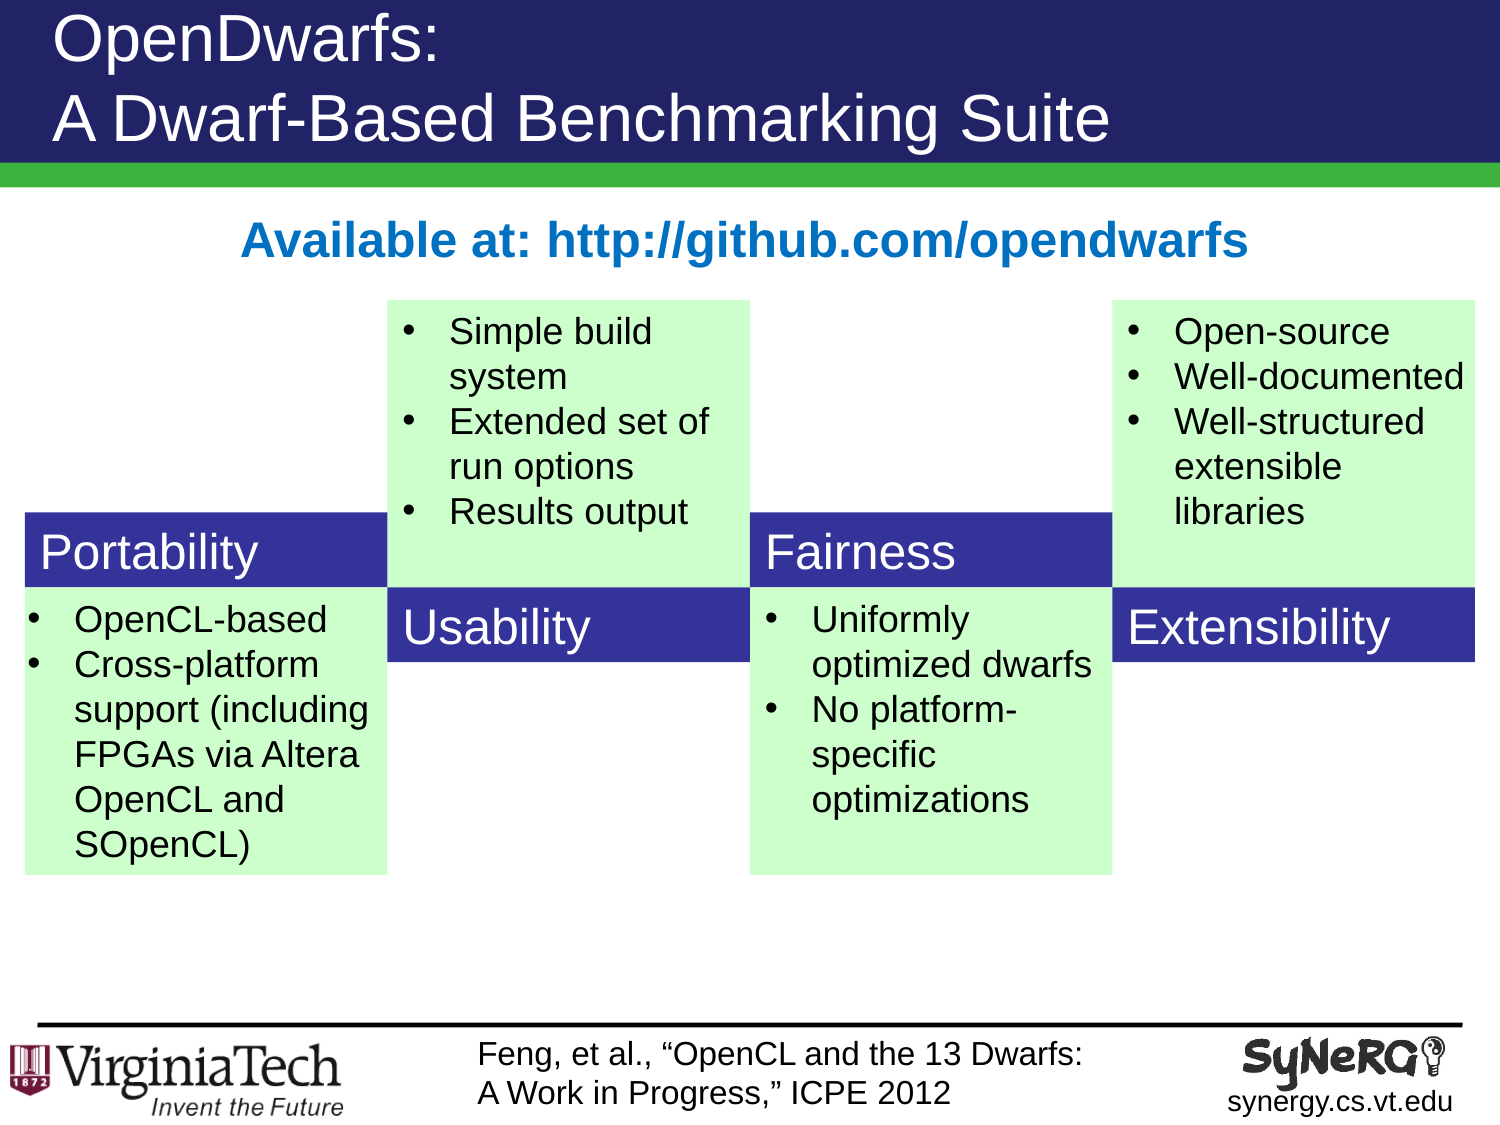

# OpenDwarfs: A Dwarf-Based Benchmarking Suite
Available at: http://github.com/opendwarfs

Simple build system
Extended set of run options
Results output

Open-source
Well-documented
Well-structured extensible libraries
Portability
Fairness
OpenCL-based
Cross-platform support (including FPGAs via Altera OpenCL and SOpenCL)

Usability

Uniformly optimized dwarfs
No platform-specific optimizations
Extensibility
Feng, et al., “OpenCL and the 13 Dwarfs:
A Work in Progress,” ICPE 2012